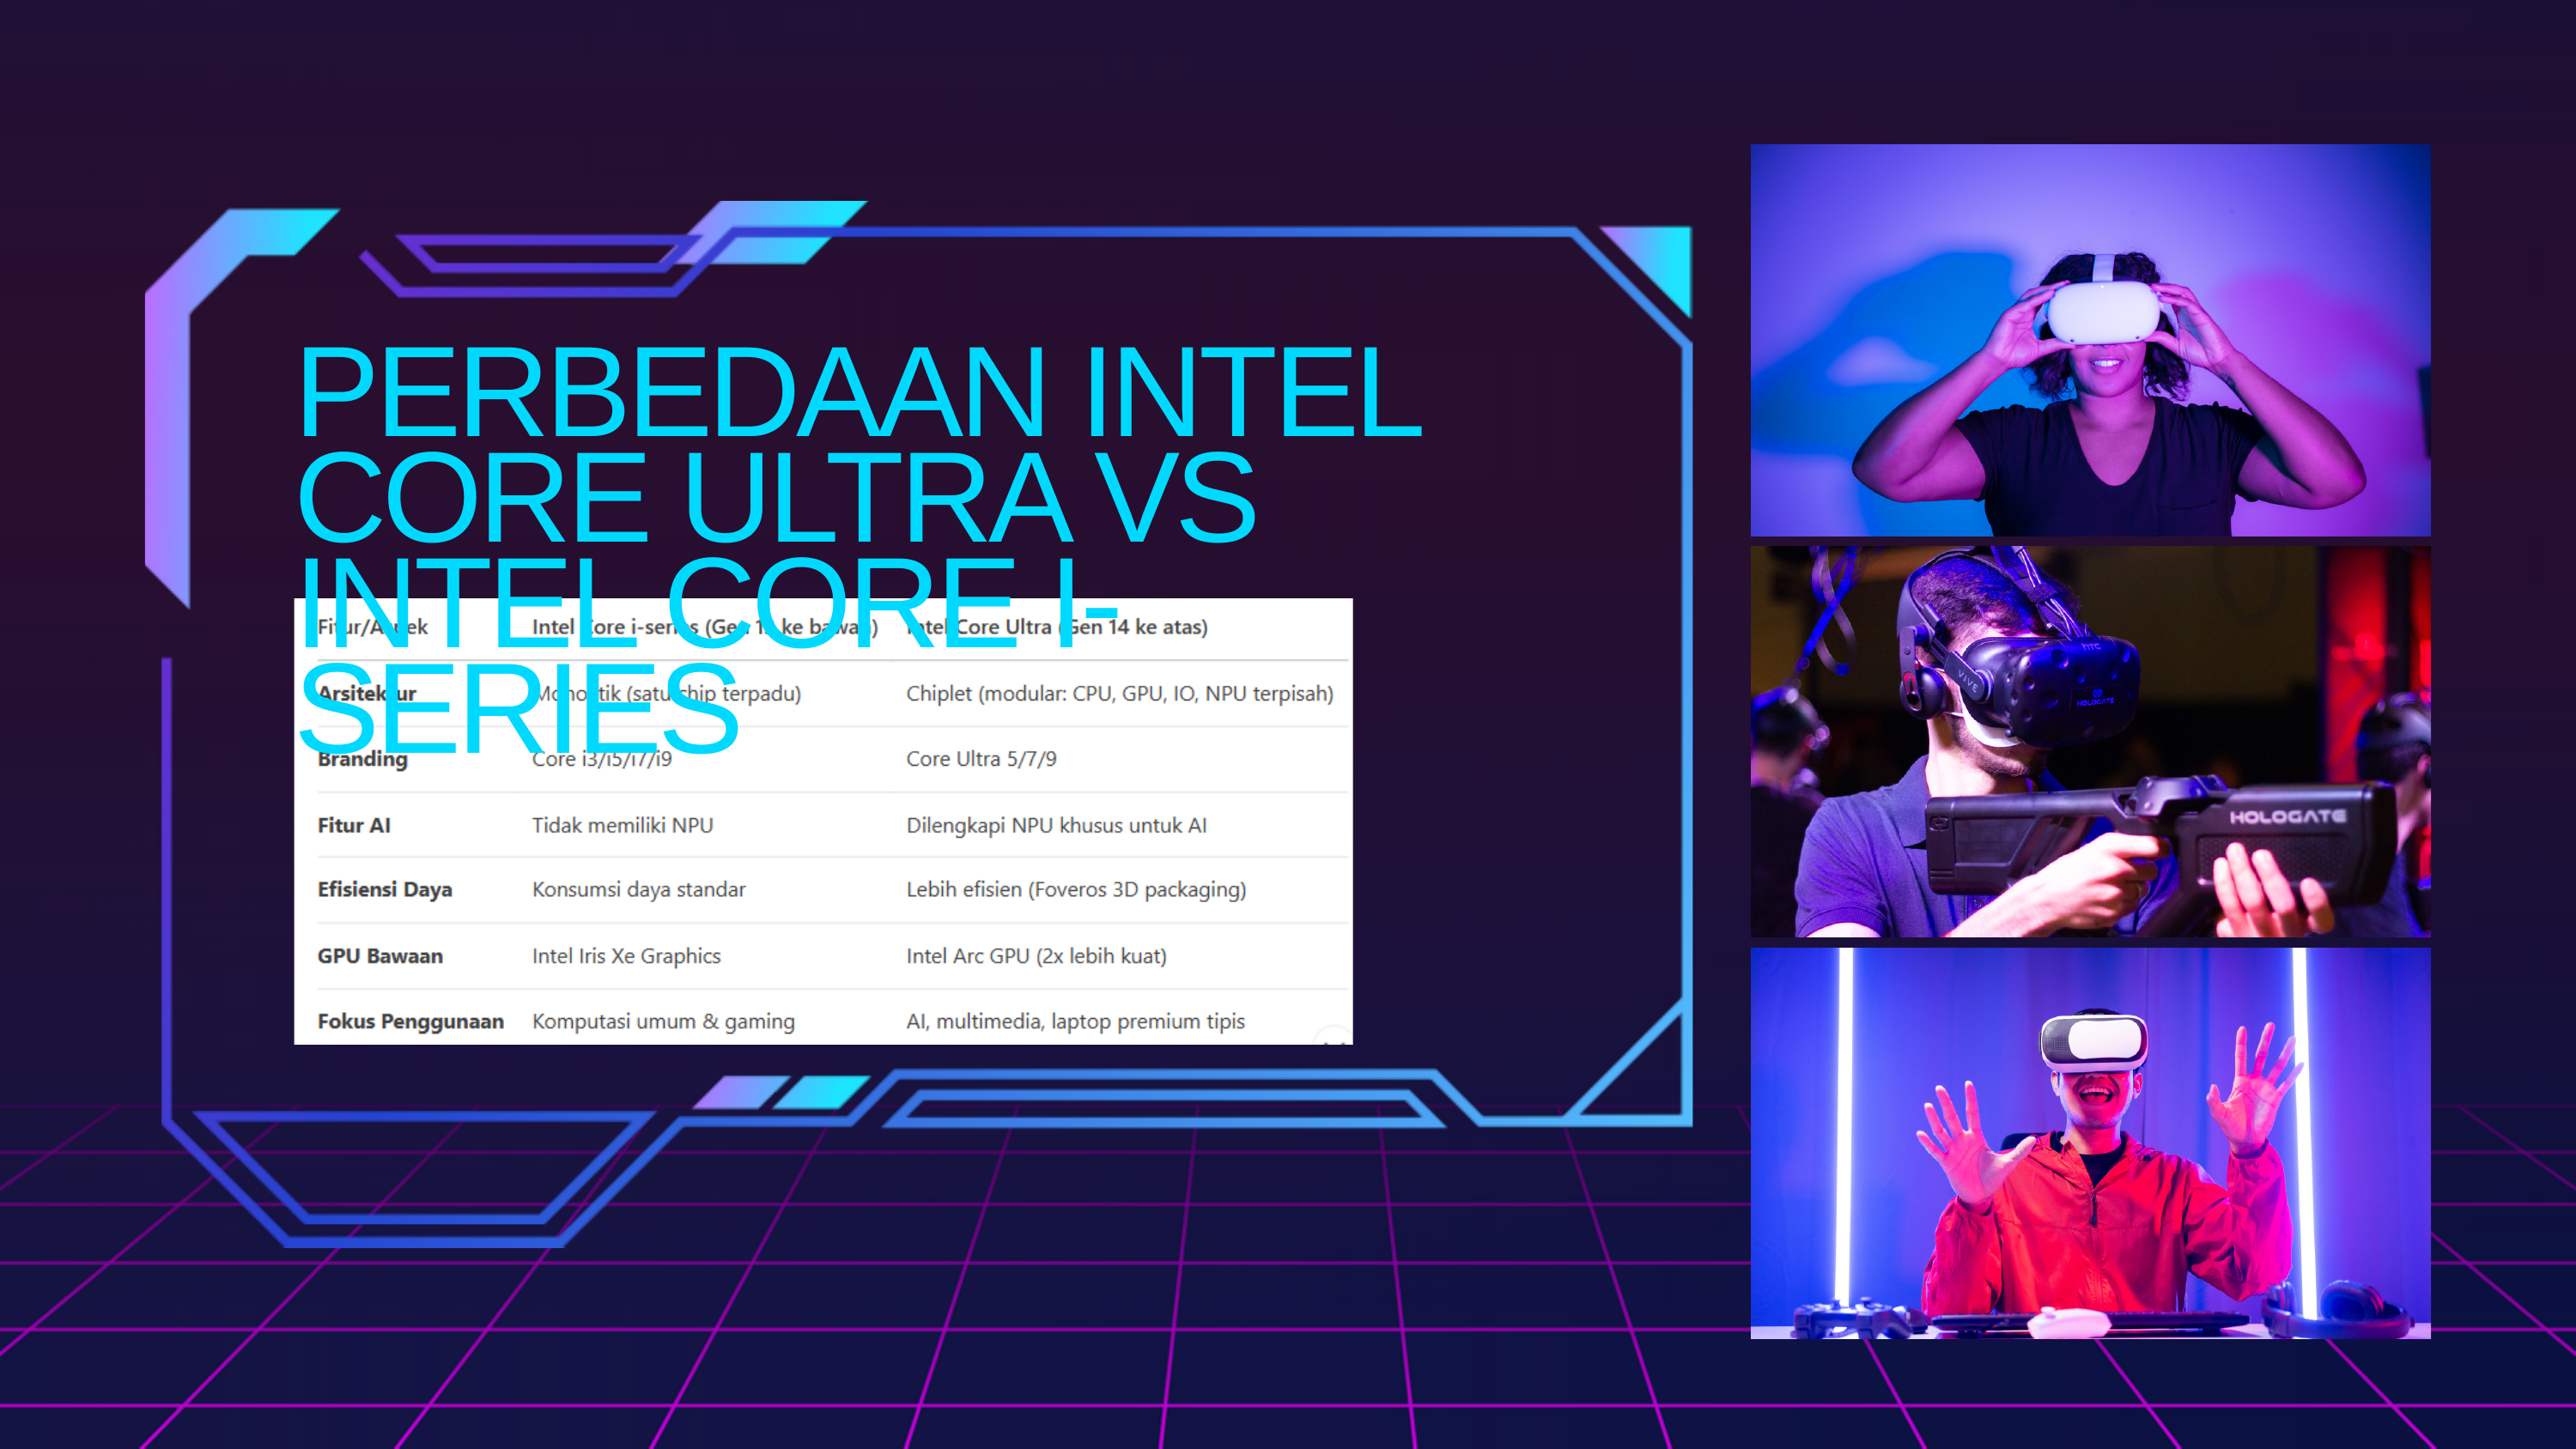

PERBEDAAN INTEL CORE ULTRA VS INTEL CORE I-SERIES